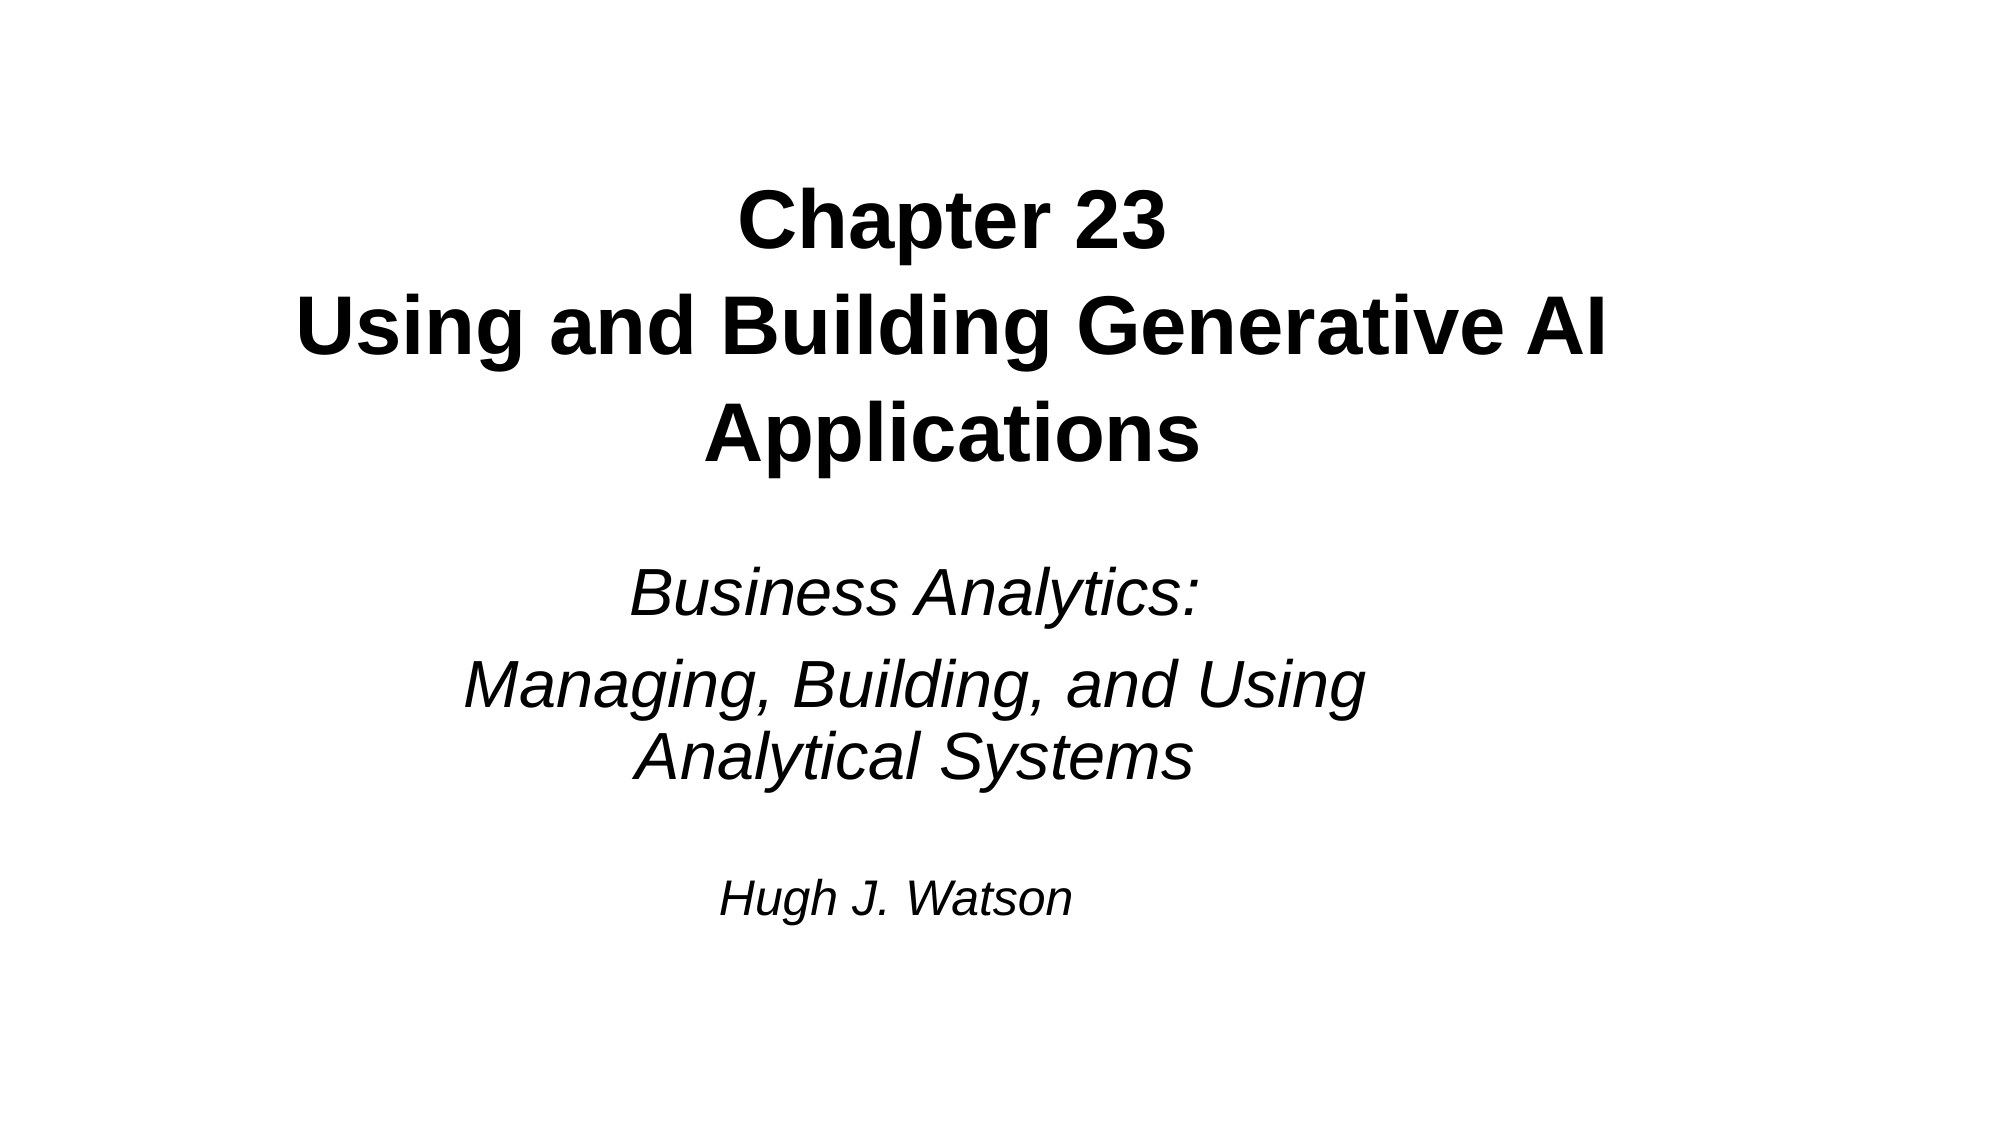

Chapter 23
Using and Building Generative AI Applications

Business Analytics:
Managing, Building, and Using Analytical Systems
Hugh J. Watson